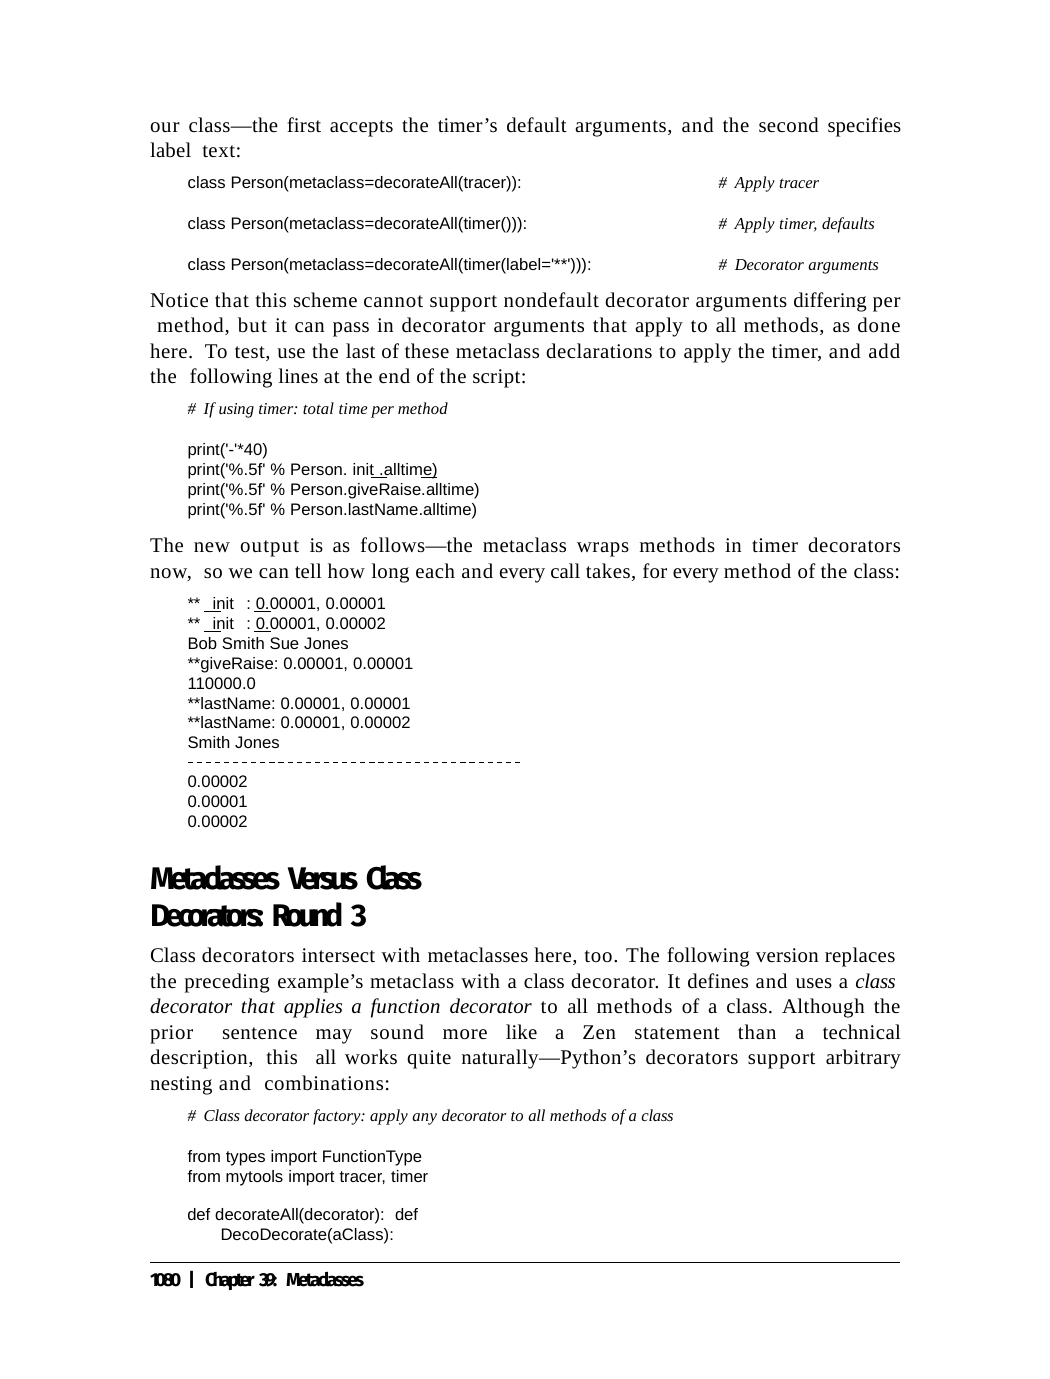

our class—the first accepts the timer’s default arguments, and the second specifies label  text:
class Person(metaclass=decorateAll(tracer)):	# Apply tracer

class Person(metaclass=decorateAll(timer())):	# Apply timer, defaults

class Person(metaclass=decorateAll(timer(label='**'))):	# Decorator arguments
Notice that this scheme cannot support nondefault decorator arguments differing per  method, but it can pass in decorator arguments that apply to all methods, as done here.  To test, use the last of these metaclass declarations to apply the timer, and add the  following lines at the end of the script:
# If using timer: total time per method

print('-'*40)
print('%.5f' % Person. init .alltime)  print('%.5f' % Person.giveRaise.alltime)  print('%.5f' % Person.lastName.alltime)
The new output is as follows—the metaclass wraps methods in timer decorators now,  so we can tell how long each and every call takes, for every method of the class:
** init : 0.00001, 0.00001
** init : 0.00001, 0.00002
Bob Smith Sue Jones
**giveRaise: 0.00001, 0.00001
110000.0
**lastName: 0.00001, 0.00001
**lastName: 0.00001, 0.00002  Smith Jones

0.00002
0.00001
0.00002

Metaclasses Versus Class Decorators: Round 3
Class decorators intersect with metaclasses here, too. The following version replaces  the preceding example’s metaclass with a class decorator. It defines and uses a class  decorator that applies a function decorator to all methods of a class. Although the prior  sentence may sound more like a Zen statement than a technical description, this  all works quite naturally—Python’s decorators support arbitrary nesting and  combinations:
# Class decorator factory: apply any decorator to all methods of a class

from types import FunctionType  from mytools import tracer, timer

def decorateAll(decorator):  def DecoDecorate(aClass):

1080  |  Chapter 39:  Metaclasses